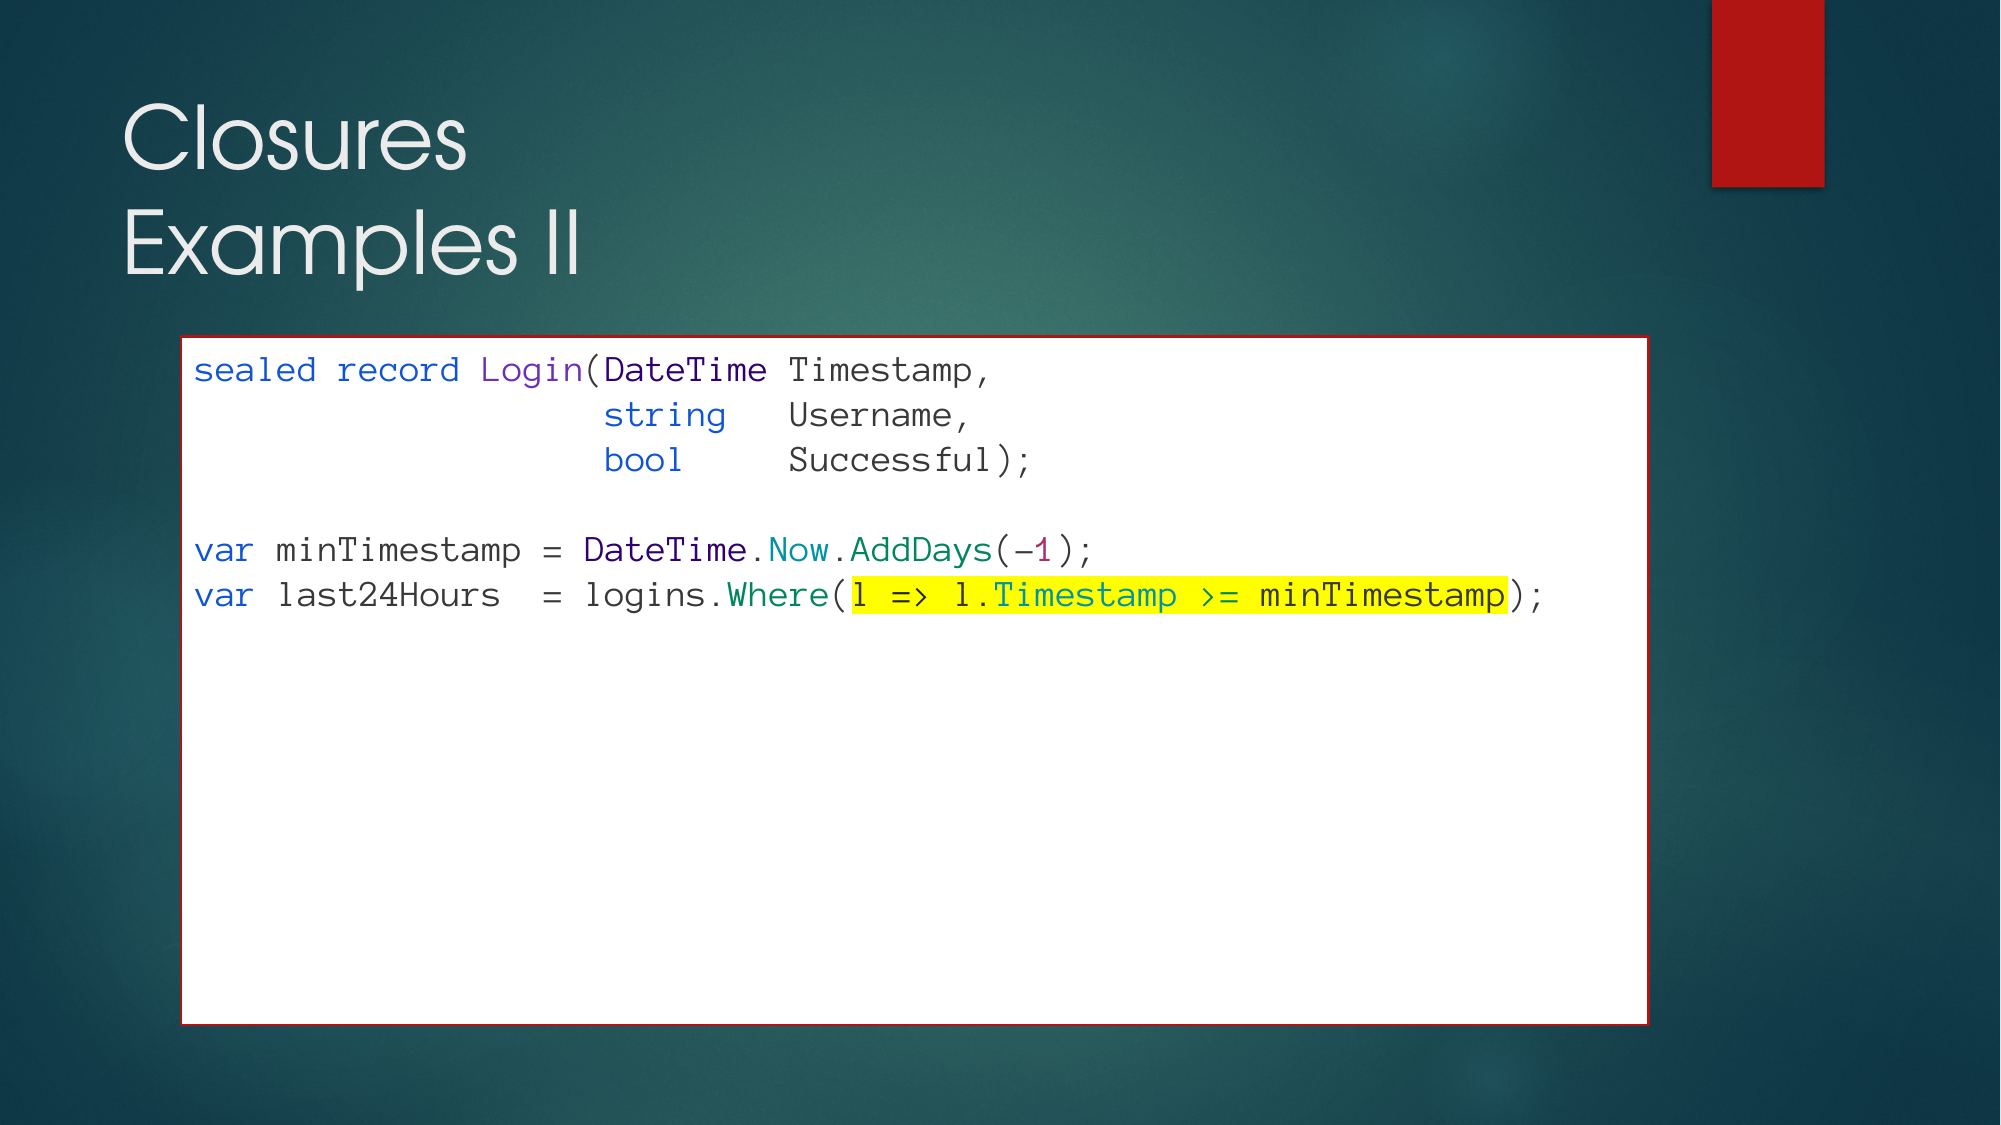

# Closures Examples II
sealed record Login(DateTime Timestamp,
                    string   Username,
                    bool     Successful);
var minTimestamp = DateTime.Now.AddDays(-1);
var last24Hours  = logins.Where(l => l.Timestamp >= minTimestamp);